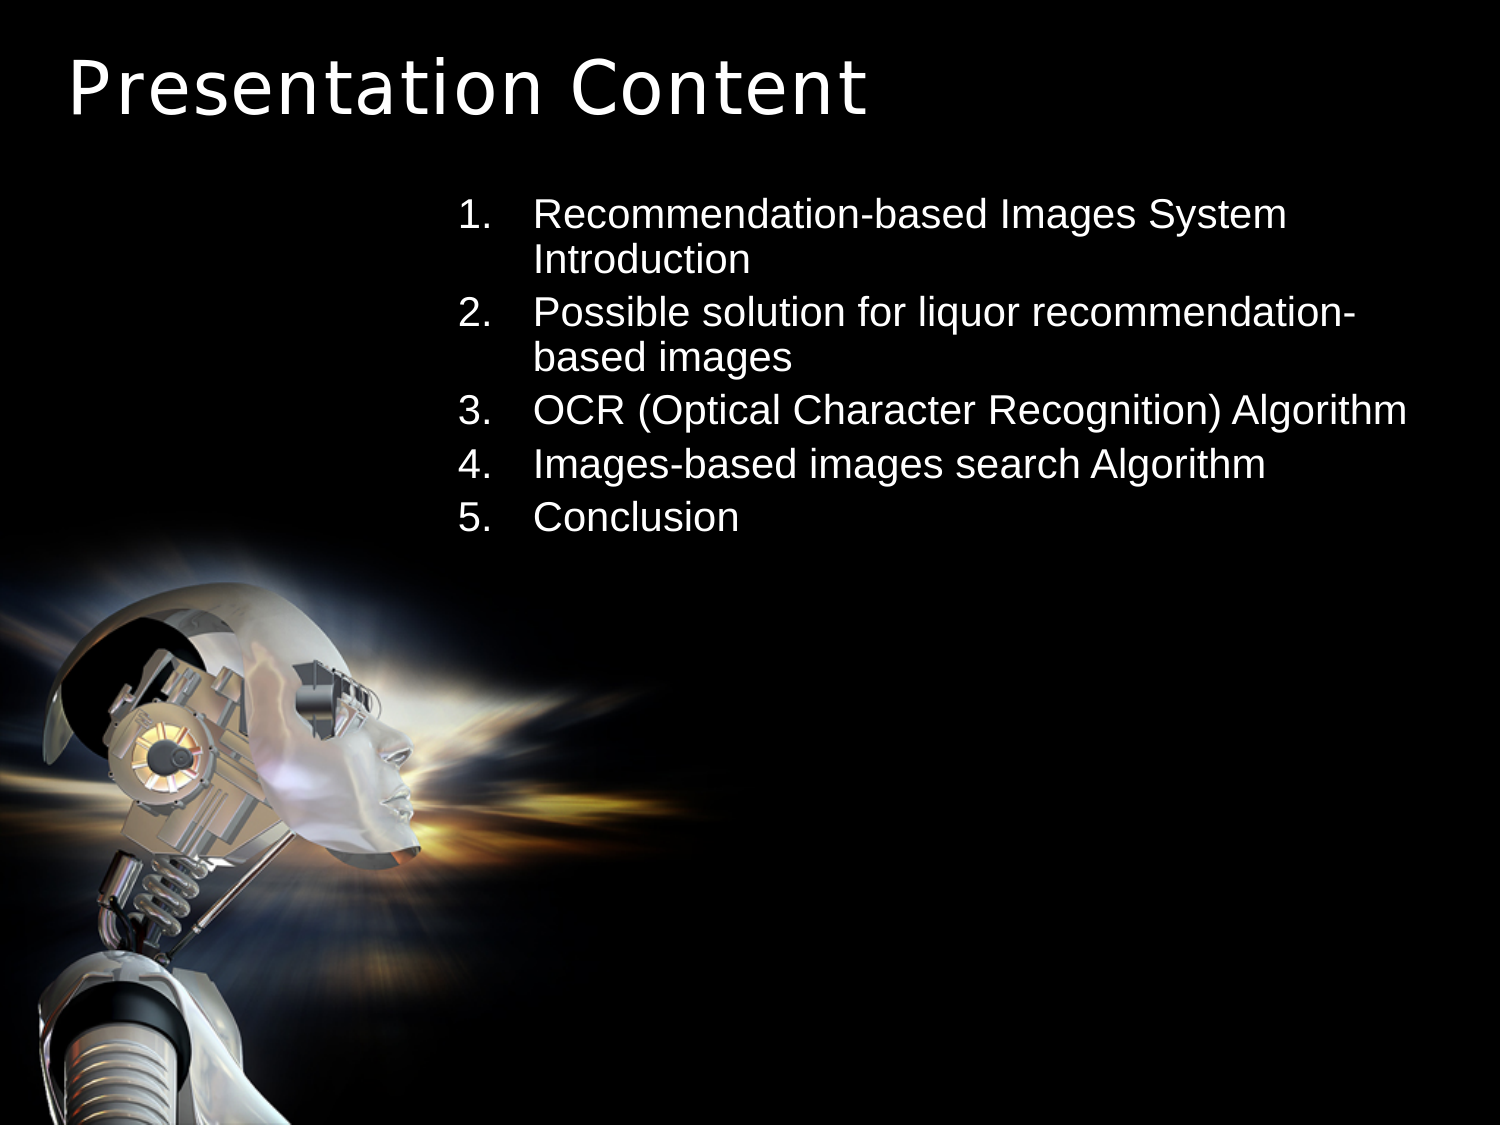

# Presentation Content
Recommendation-based Images System Introduction
Possible solution for liquor recommendation-based images
OCR (Optical Character Recognition) Algorithm
Images-based images search Algorithm
Conclusion